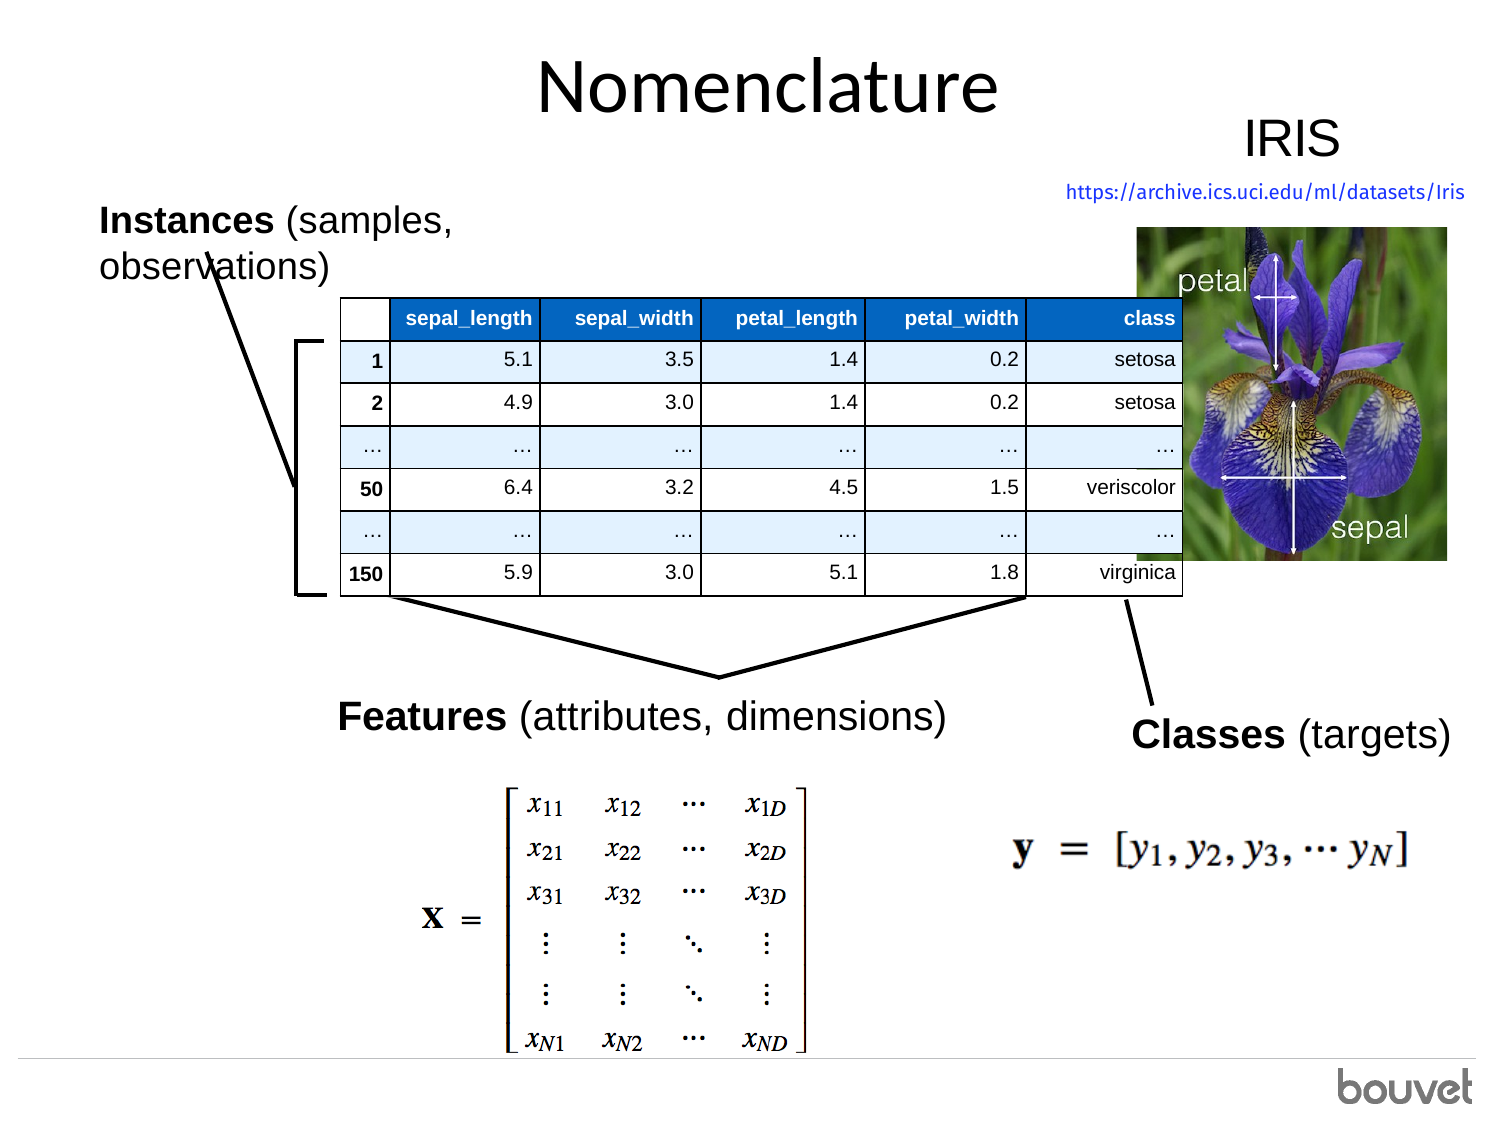

# Nomenclature
IRIS
https://archive.ics.uci.edu/ml/datasets/Iris
Instances (samples, observations)

|  | sepal\_length | sepal\_width | petal\_length | petal\_width | class |
| --- | --- | --- | --- | --- | --- |
| 1 | 5.1 | 3.5 | 1.4 | 0.2 | setosa |
| 2 | 4.9 | 3.0 | 1.4 | 0.2 | setosa |
| … | … | … | … | … | … |
| 50 | 6.4 | 3.2 | 4.5 | 1.5 | veriscolor |
| … | … | … | … | … | … |
| 150 | 5.9 | 3.0 | 5.1 | 1.8 | virginica |

Features (attributes, dimensions)
Classes (targets)